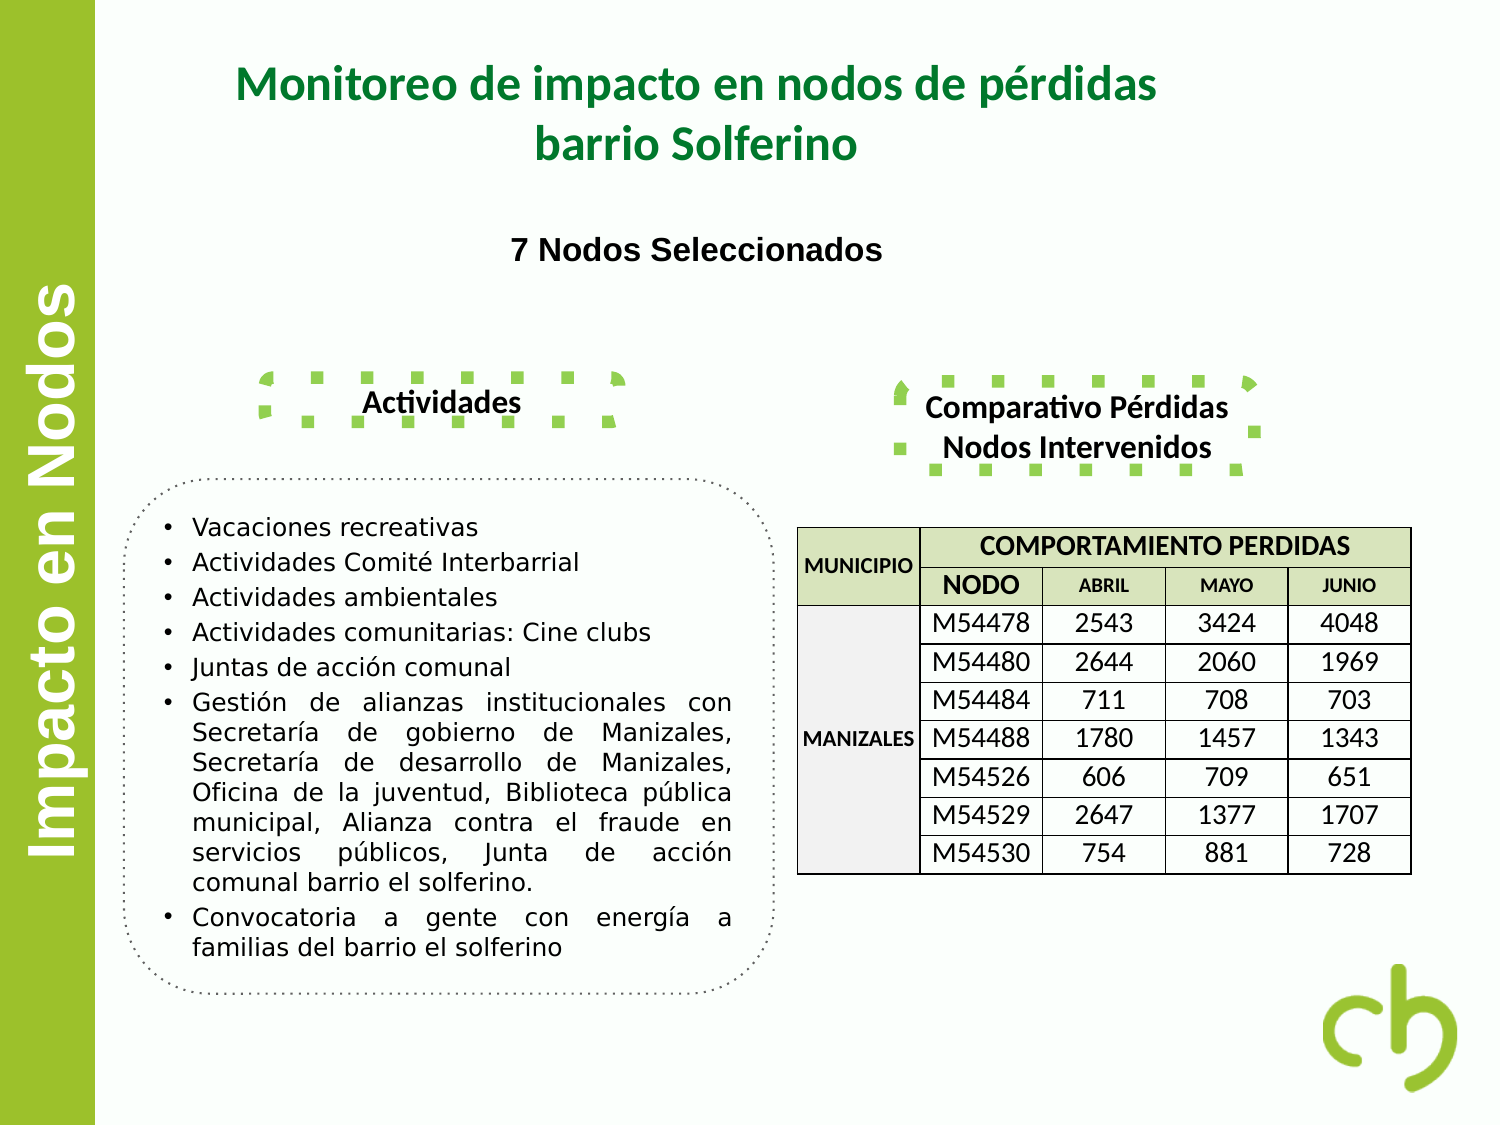

Monitoreo de impacto en nodos de pérdidas barrio Solferino
7 Nodos Seleccionados
Actividades
Comparativo Pérdidas Nodos Intervenidos
Vacaciones recreativas
Actividades Comité Interbarrial
Actividades ambientales
Actividades comunitarias: Cine clubs
Juntas de acción comunal
Gestión de alianzas institucionales con Secretaría de gobierno de Manizales, Secretaría de desarrollo de Manizales, Oficina de la juventud, Biblioteca pública municipal, Alianza contra el fraude en servicios públicos, Junta de acción comunal barrio el solferino.
Convocatoria a gente con energía a familias del barrio el solferino
Impacto en Nodos
| MUNICIPIO | COMPORTAMIENTO PERDIDAS |  |  |  |
| --- | --- | --- | --- | --- |
|  | NODO | ABRIL | MAYO | JUNIO |
| MANIZALES | M54478 | 2543 | 3424 | 4048 |
|  | M54480 | 2644 | 2060 | 1969 |
|  | M54484 | 711 | 708 | 703 |
|  | M54488 | 1780 | 1457 | 1343 |
|  | M54526 | 606 | 709 | 651 |
|  | M54529 | 2647 | 1377 | 1707 |
|  | M54530 | 754 | 881 | 728 |